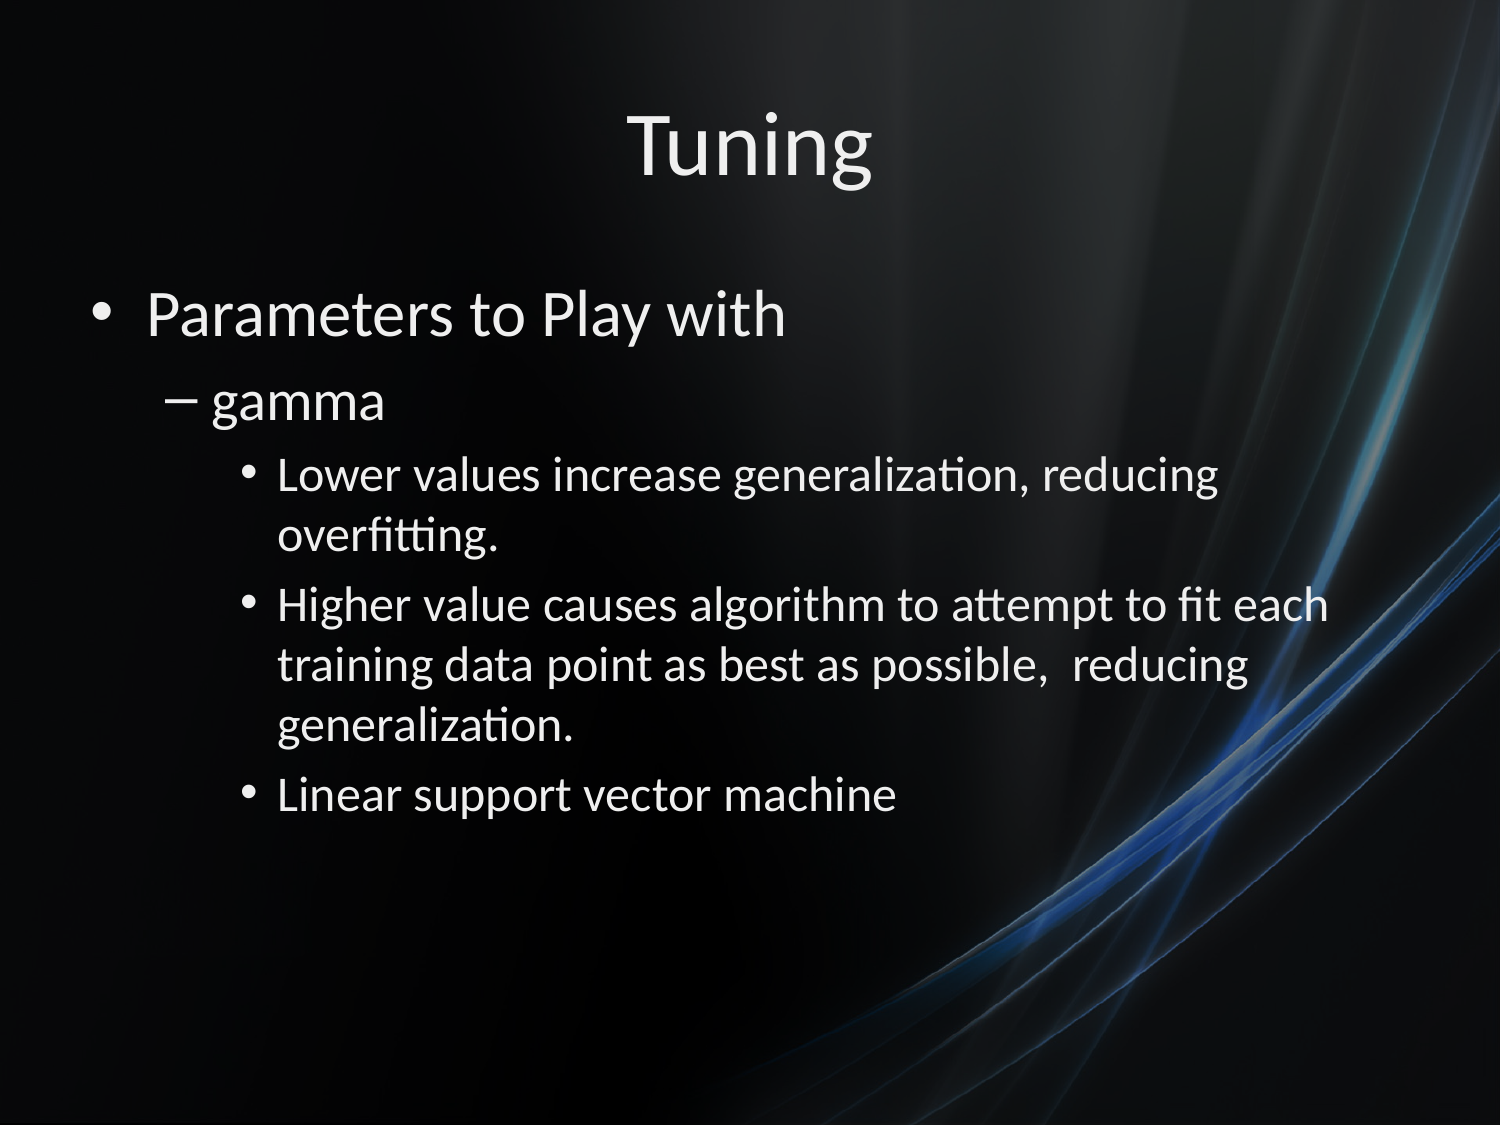

# Tuning
Parameters to Play with
gamma
Lower values increase generalization, reducing overfitting.
Higher value causes algorithm to attempt to fit each training data point as best as possible,  reducing generalization.
Linear support vector machine